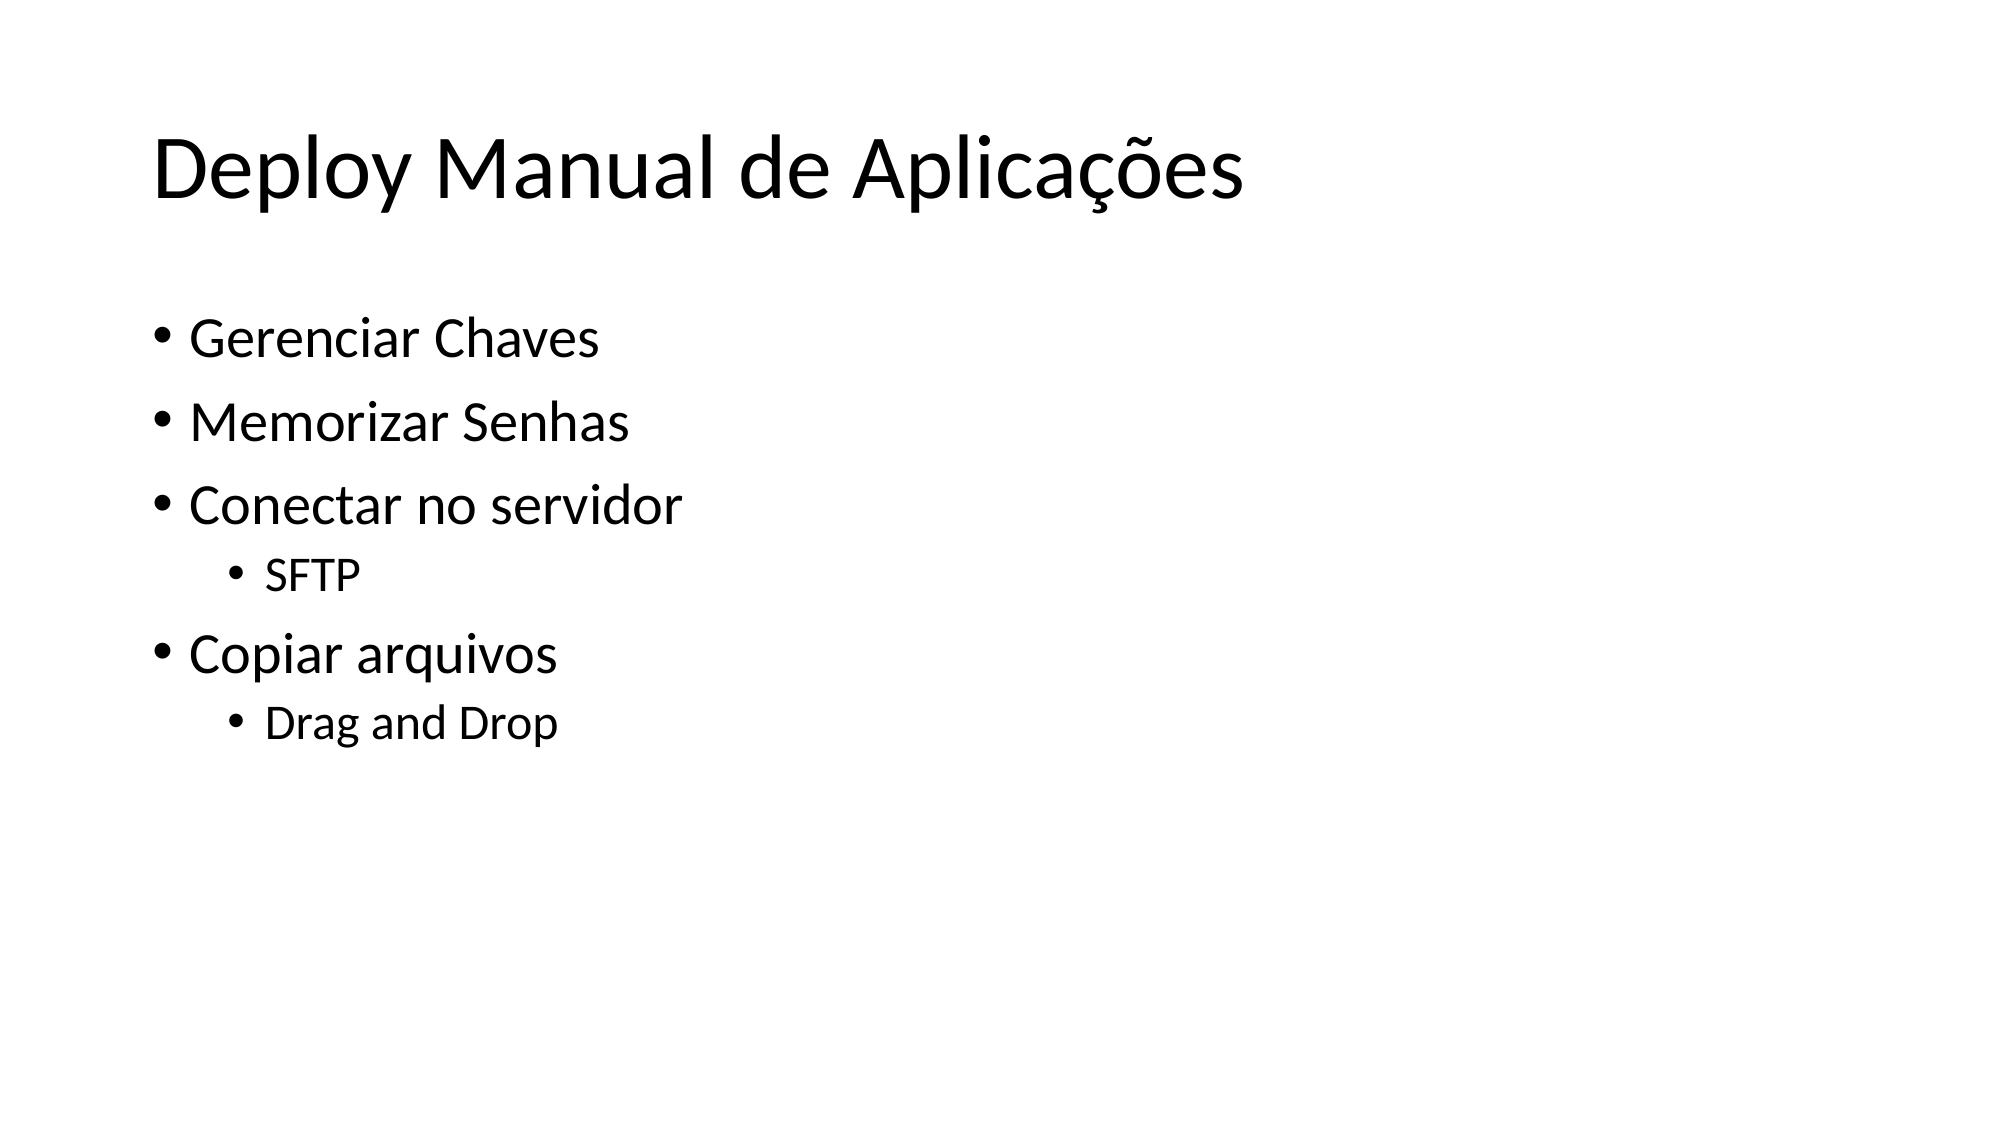

# Deploy Manual de Aplicações
Gerenciar Chaves
Memorizar Senhas
Conectar no servidor
SFTP
Copiar arquivos
Drag and Drop